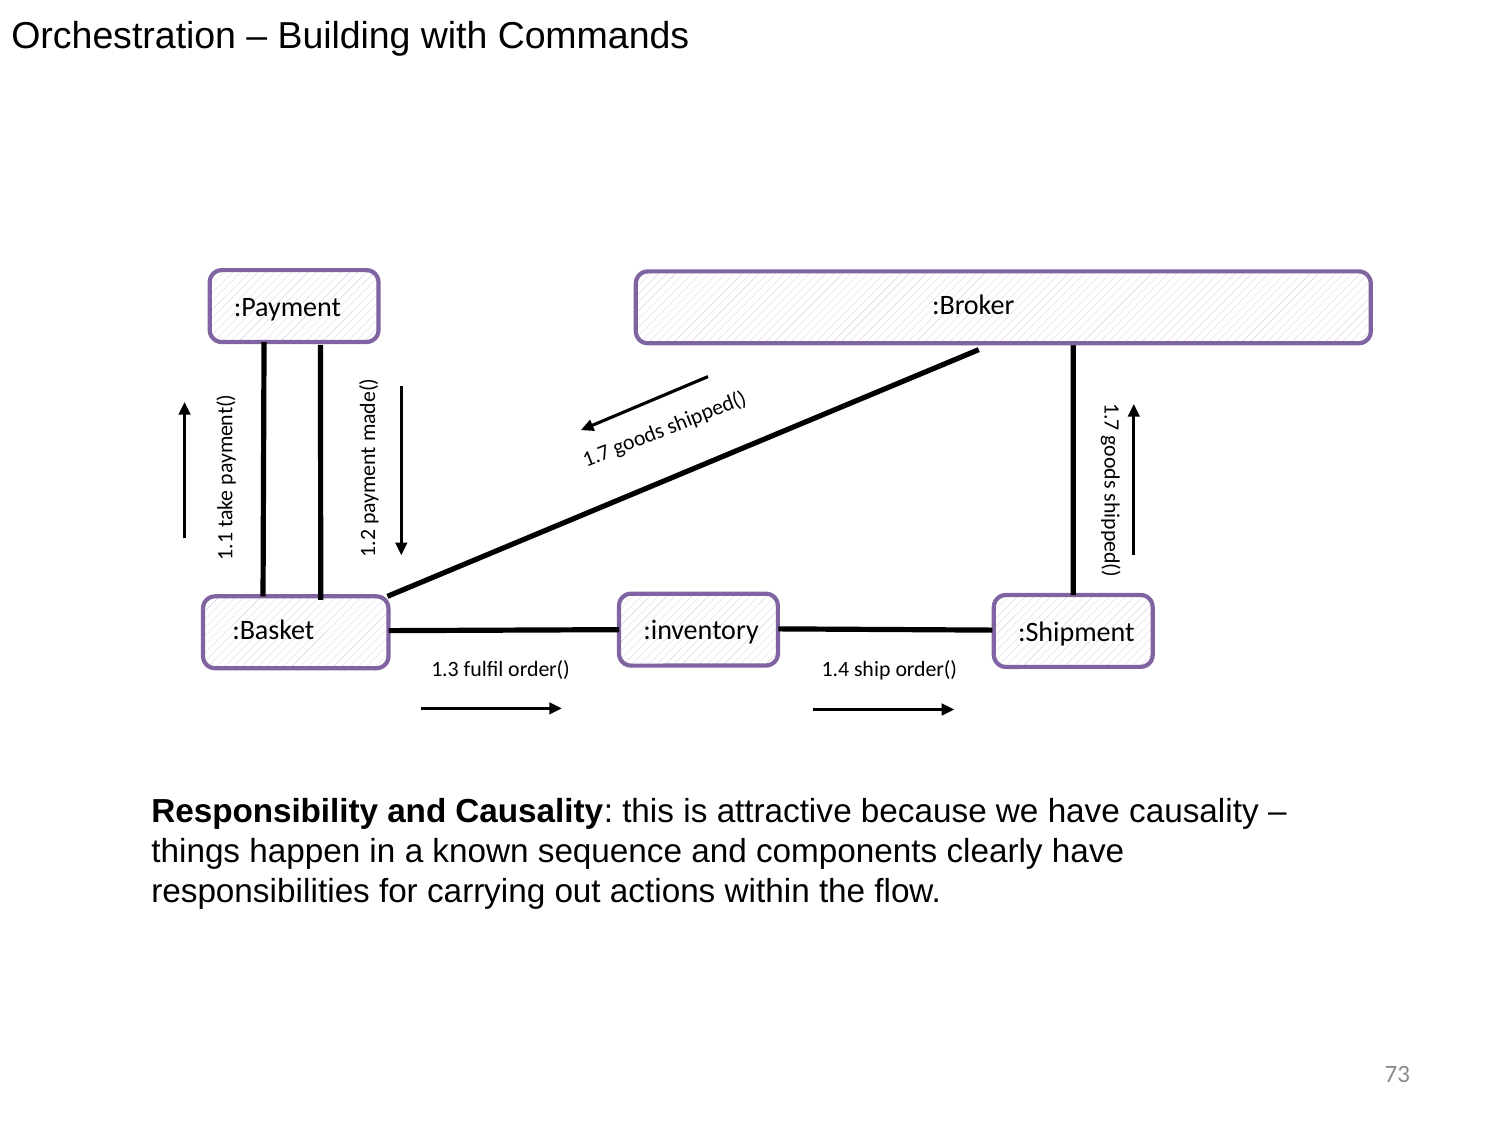

Orchestration – Building with Commands

:Broker
:Payment
1.7 goods shipped()
1.2 payment made()
1.1 take payment()
1.7 goods shipped()

:Basket
:inventory
:Shipment
1.3 fulfil order()
1.4 ship order()
Responsibility and Causality: this is attractive because we have causality – things happen in a known sequence and components clearly have responsibilities for carrying out actions within the flow.
73